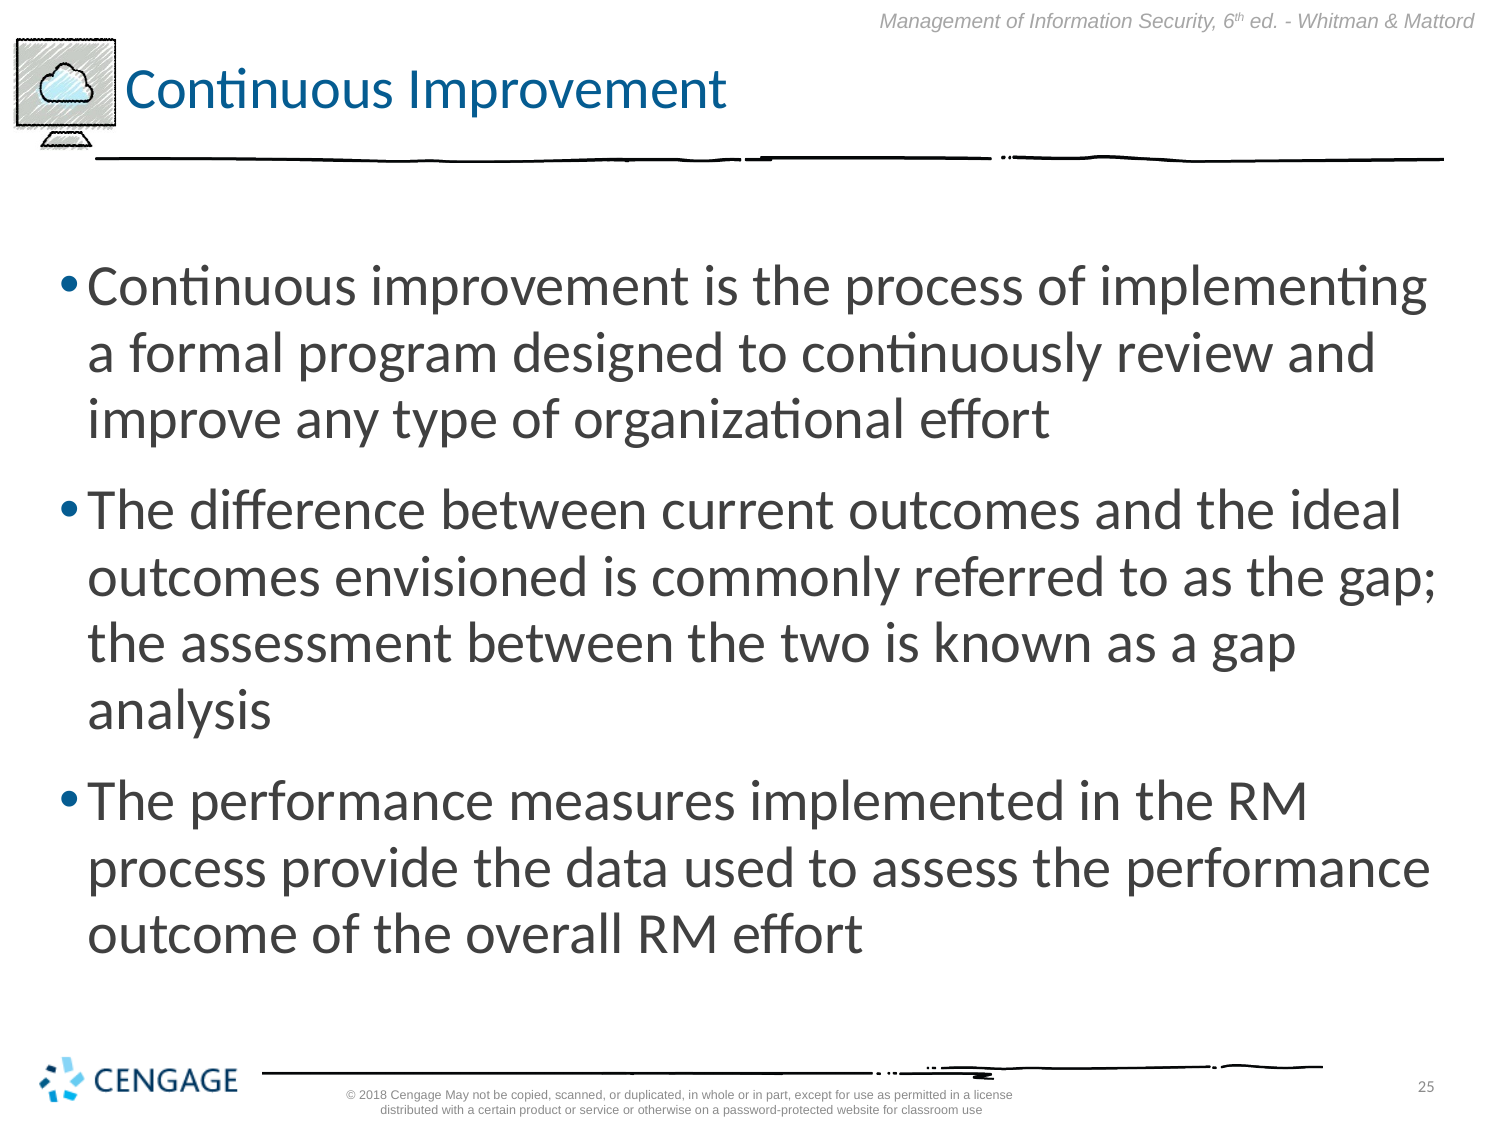

# Continuous Improvement
Continuous improvement is the process of implementing a formal program designed to continuously review and improve any type of organizational effort
The difference between current outcomes and the ideal outcomes envisioned is commonly referred to as the gap; the assessment between the two is known as a gap analysis
The performance measures implemented in the RM process provide the data used to assess the performance outcome of the overall RM effort